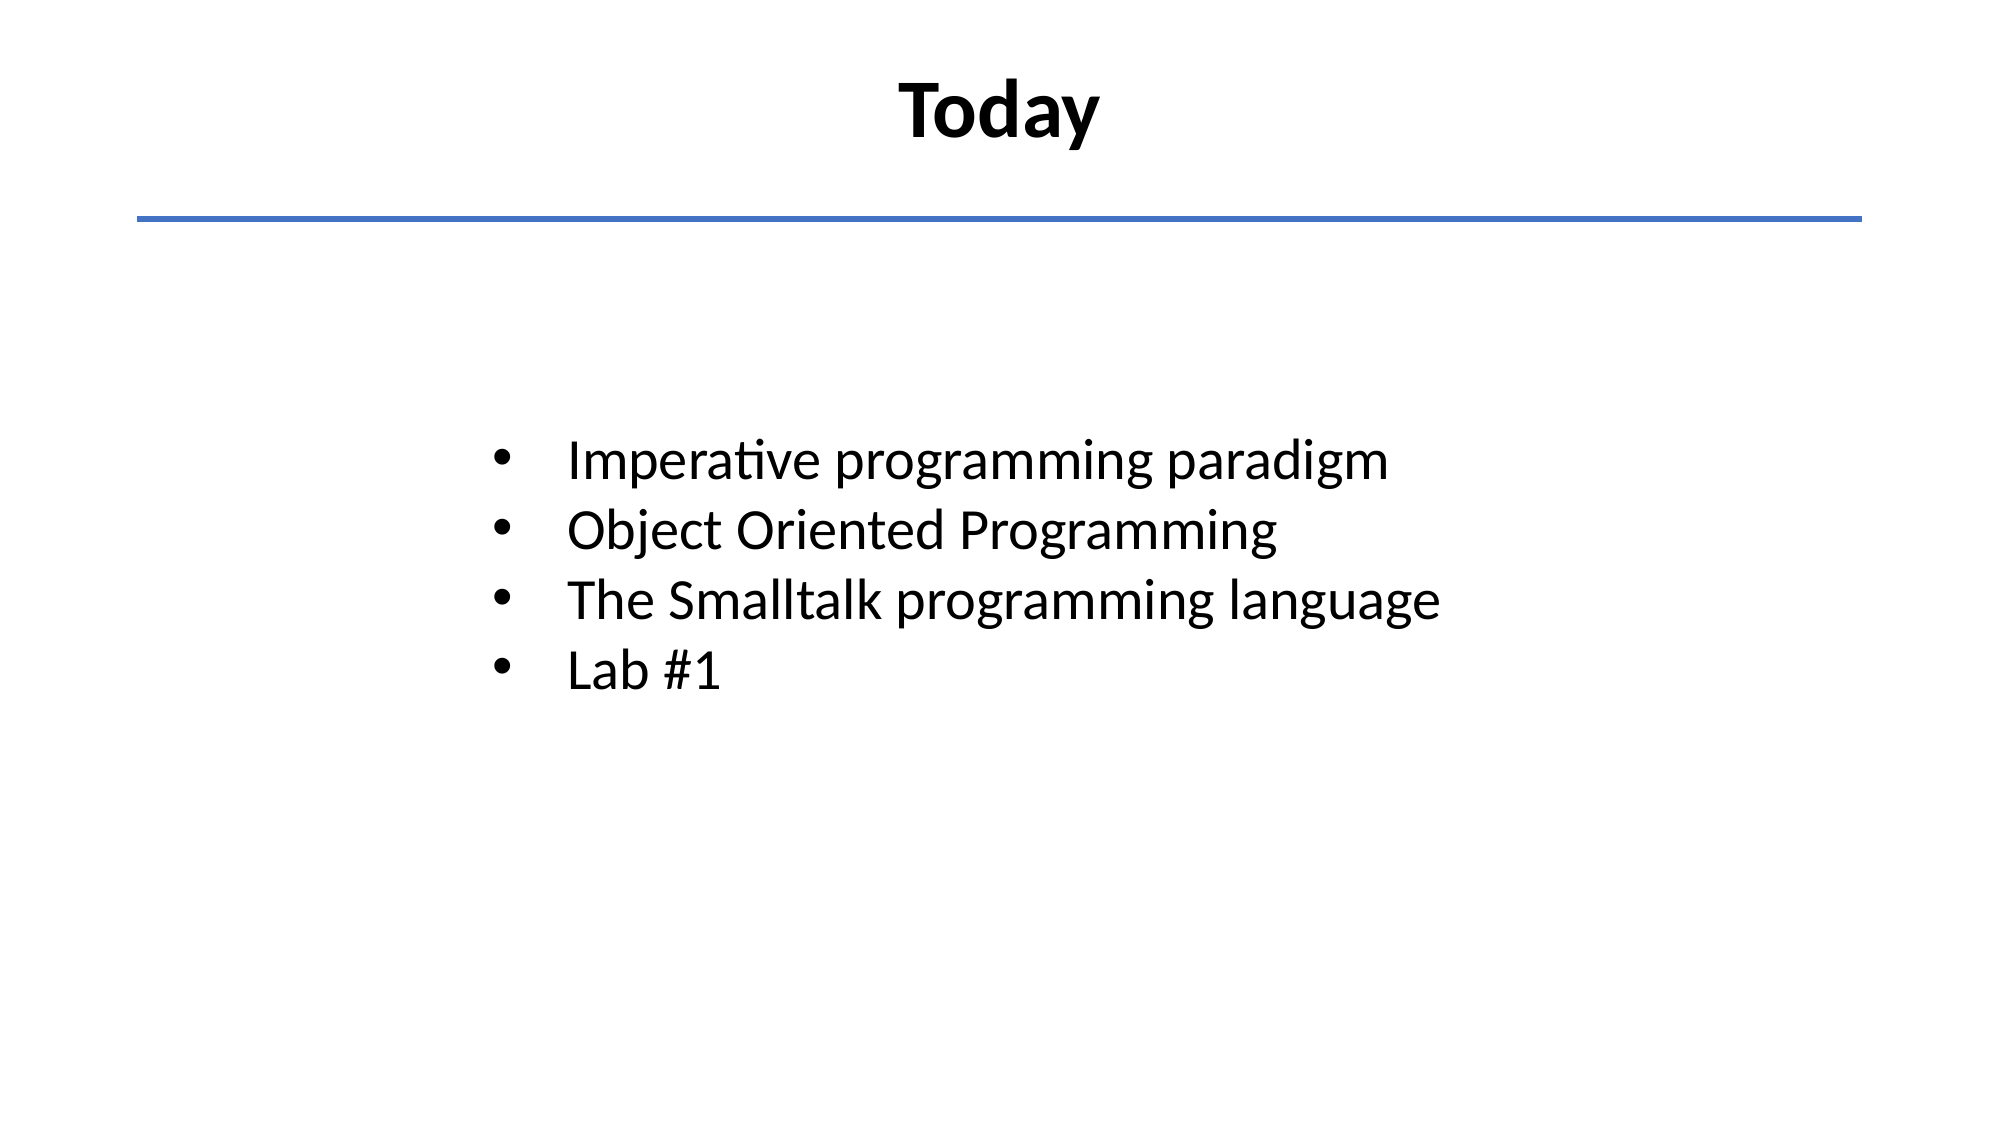

# Today
Imperative programming paradigm
Object Oriented Programming
The Smalltalk programming language
Lab #1